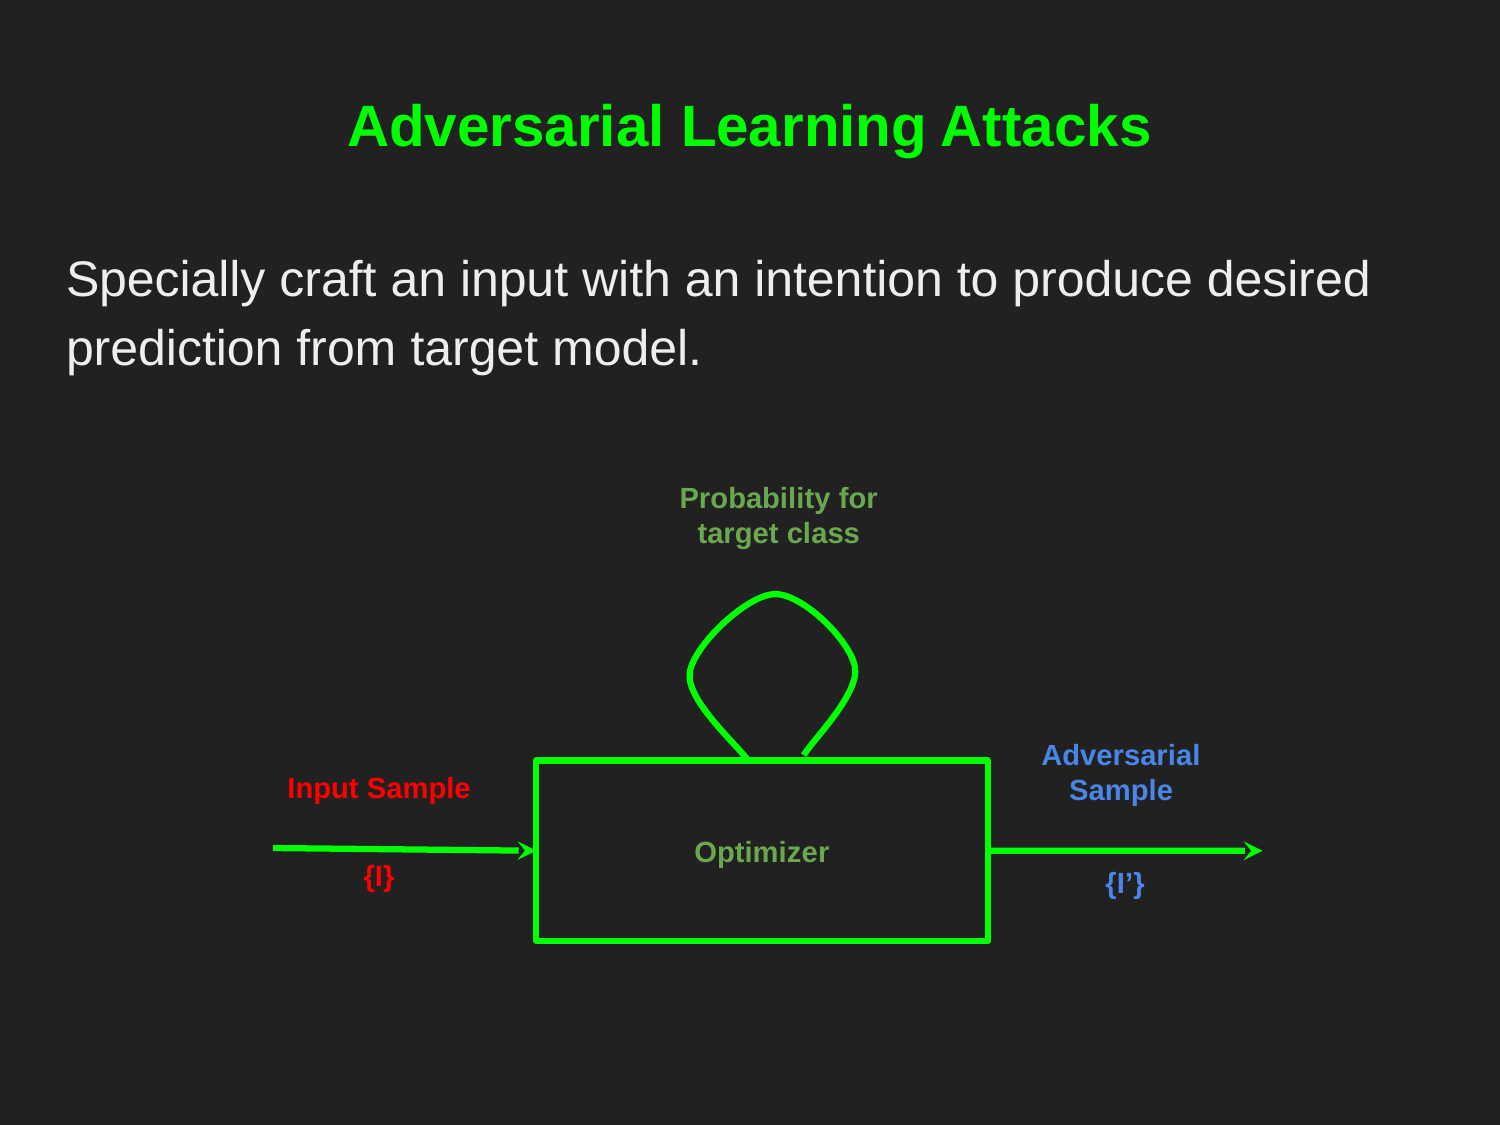

# Adversarial Learning Attacks
Specially craft an input with an intention to produce desired prediction from target model.
Probability for target class

Adversarial Sample
Input Sample
Optimizer
{I}
{I’}